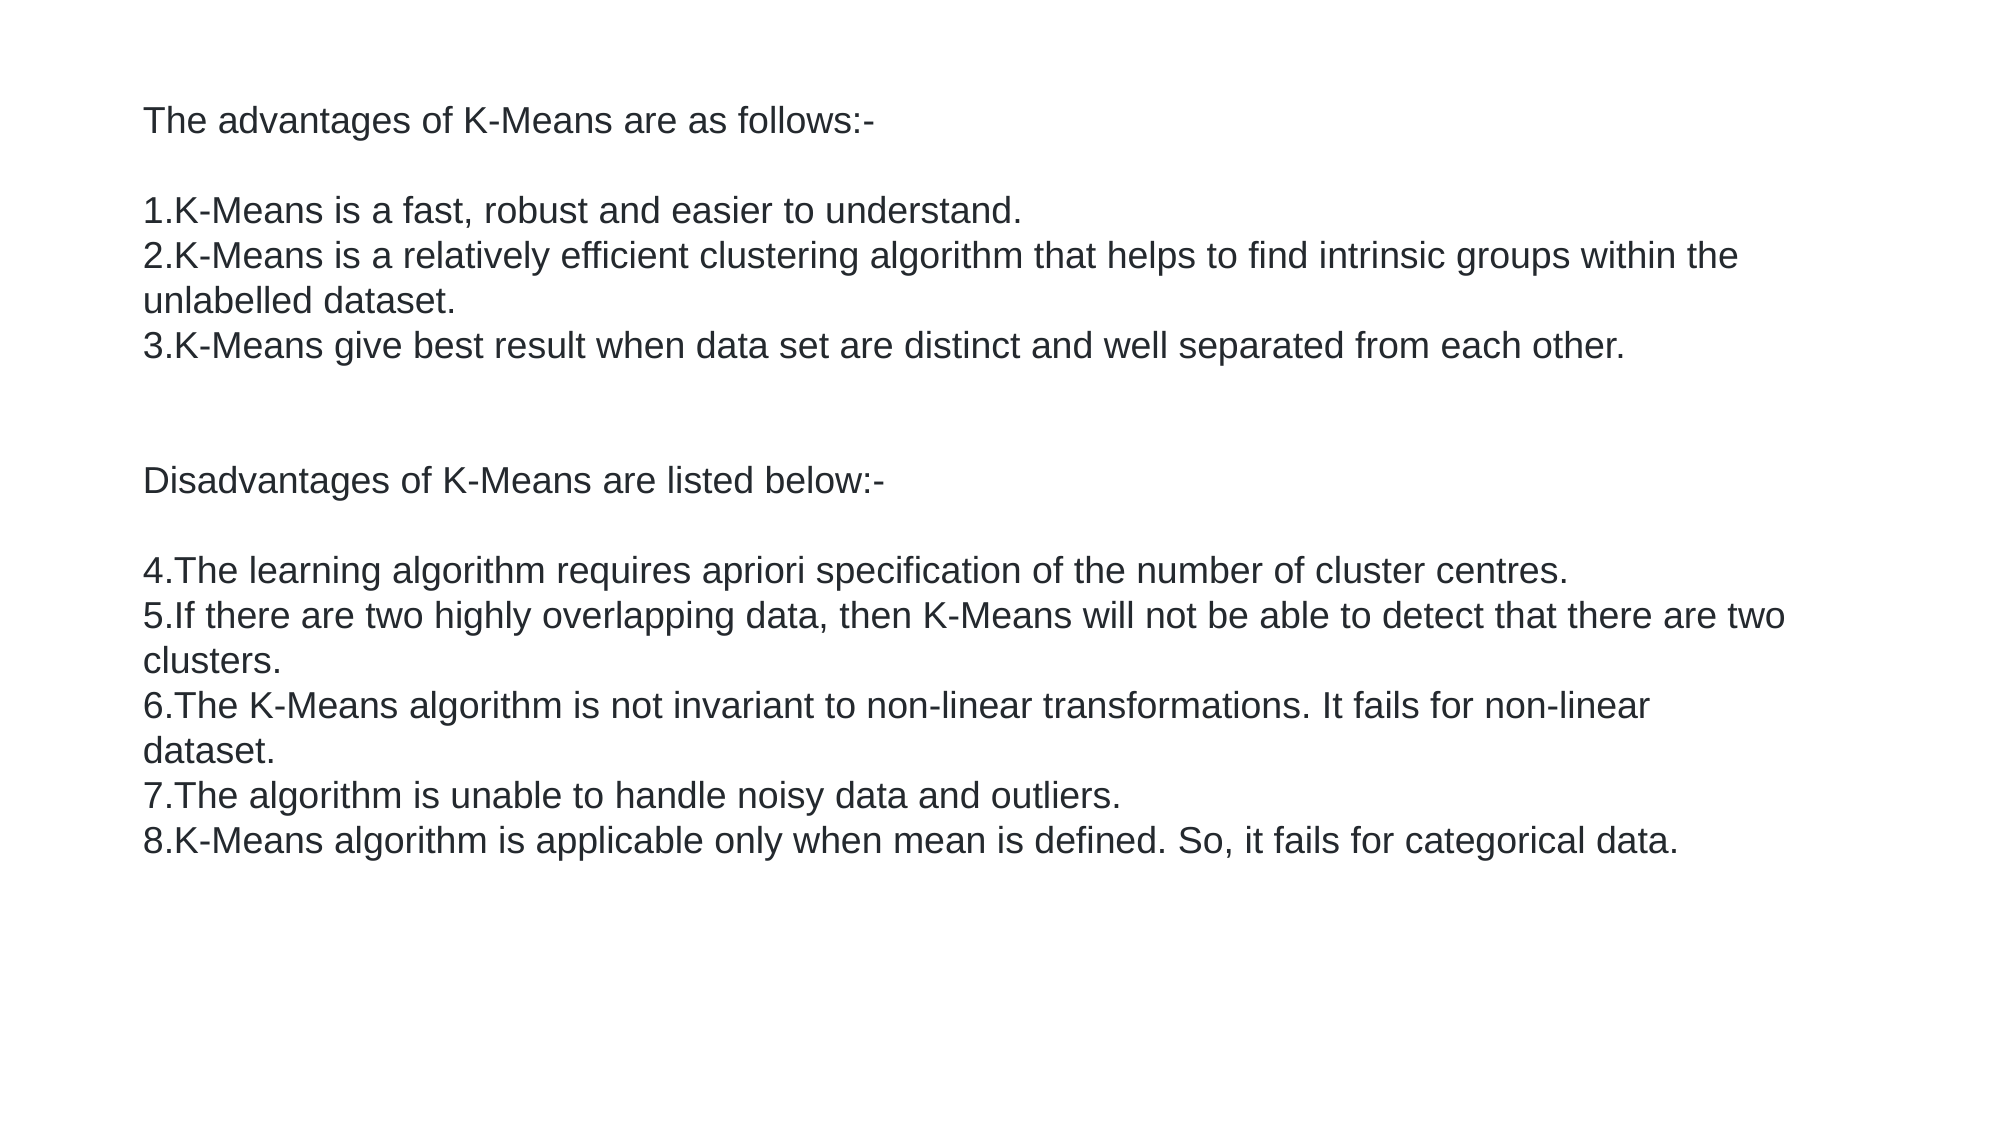

The advantages of K-Means are as follows:-

K-Means is a fast, robust and easier to understand.
K-Means is a relatively efficient clustering algorithm that helps to find intrinsic groups within the unlabelled dataset.
K-Means give best result when data set are distinct and well separated from each other.

Disadvantages of K-Means are listed below:-

The learning algorithm requires apriori specification of the number of cluster centres.
If there are two highly overlapping data, then K-Means will not be able to detect that there are two clusters.
The K-Means algorithm is not invariant to non-linear transformations. It fails for non-linear dataset.
The algorithm is unable to handle noisy data and outliers.
K-Means algorithm is applicable only when mean is defined. So, it fails for categorical data.